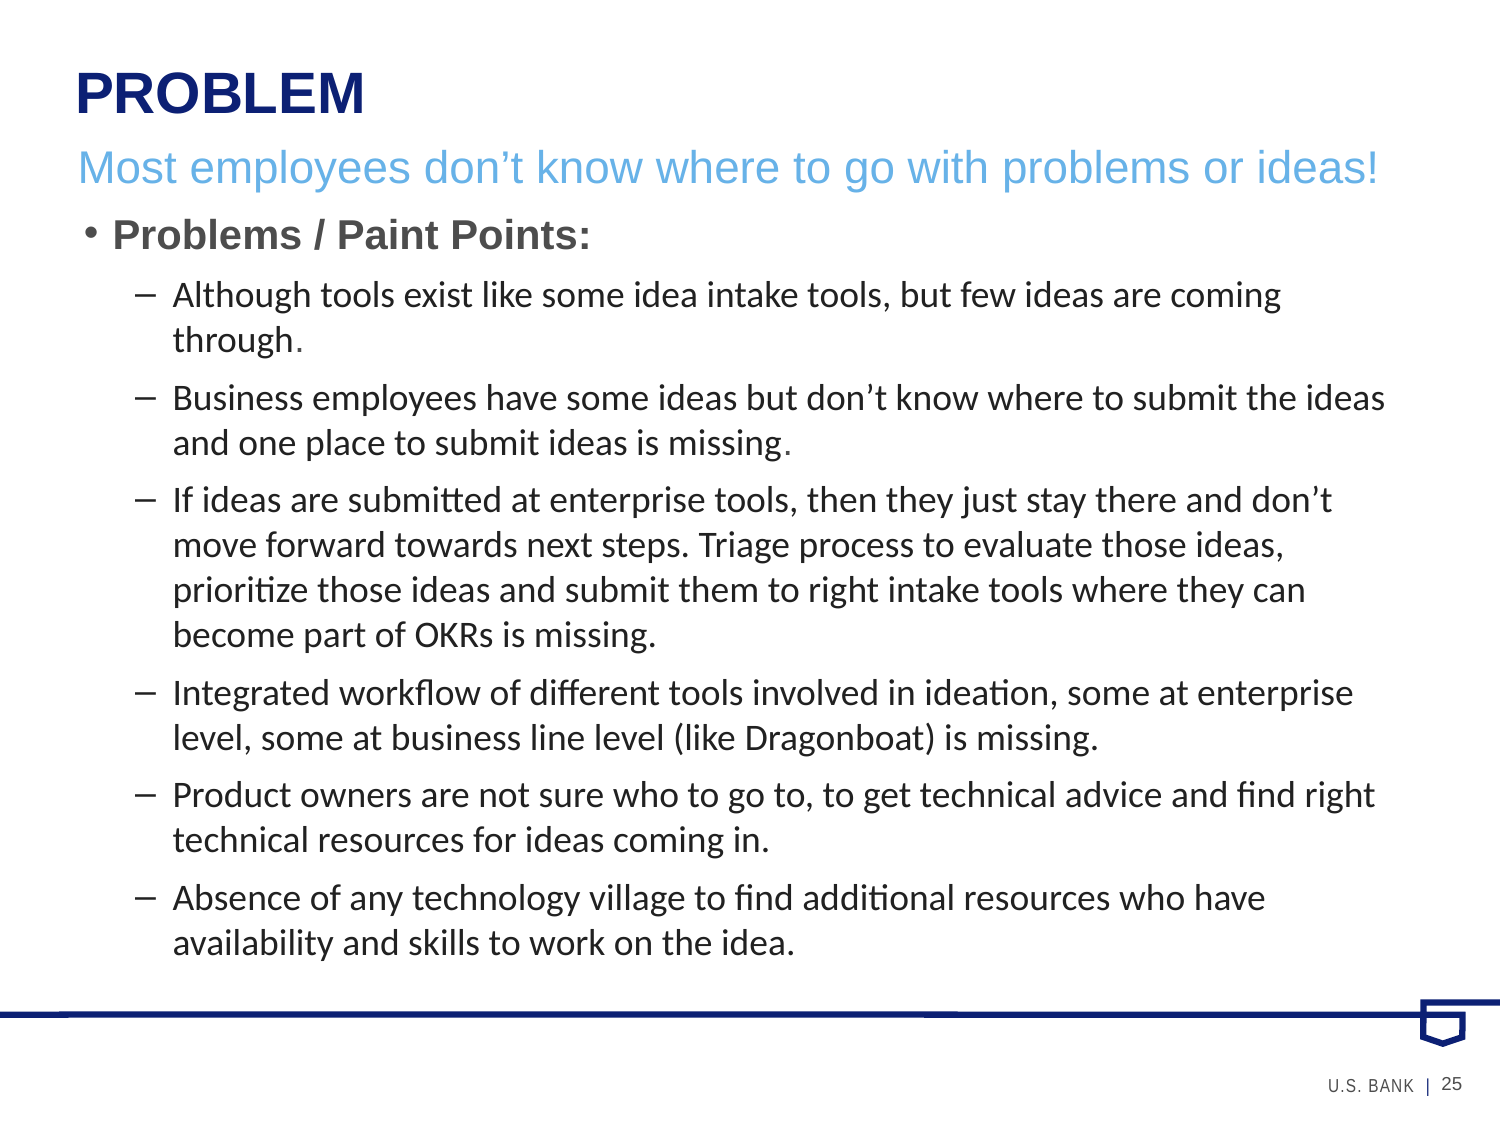

# PROBLEM
Most employees don’t know where to go with problems or ideas!
Problems / Paint Points:
Although tools exist like some idea intake tools, but few ideas are coming through.
Business employees have some ideas but don’t know where to submit the ideas and one place to submit ideas is missing.
If ideas are submitted at enterprise tools, then they just stay there and don’t move forward towards next steps. Triage process to evaluate those ideas, prioritize those ideas and submit them to right intake tools where they can become part of OKRs is missing.
Integrated workflow of different tools involved in ideation, some at enterprise level, some at business line level (like Dragonboat) is missing.
Product owners are not sure who to go to, to get technical advice and find right technical resources for ideas coming in.
Absence of any technology village to find additional resources who have availability and skills to work on the idea.